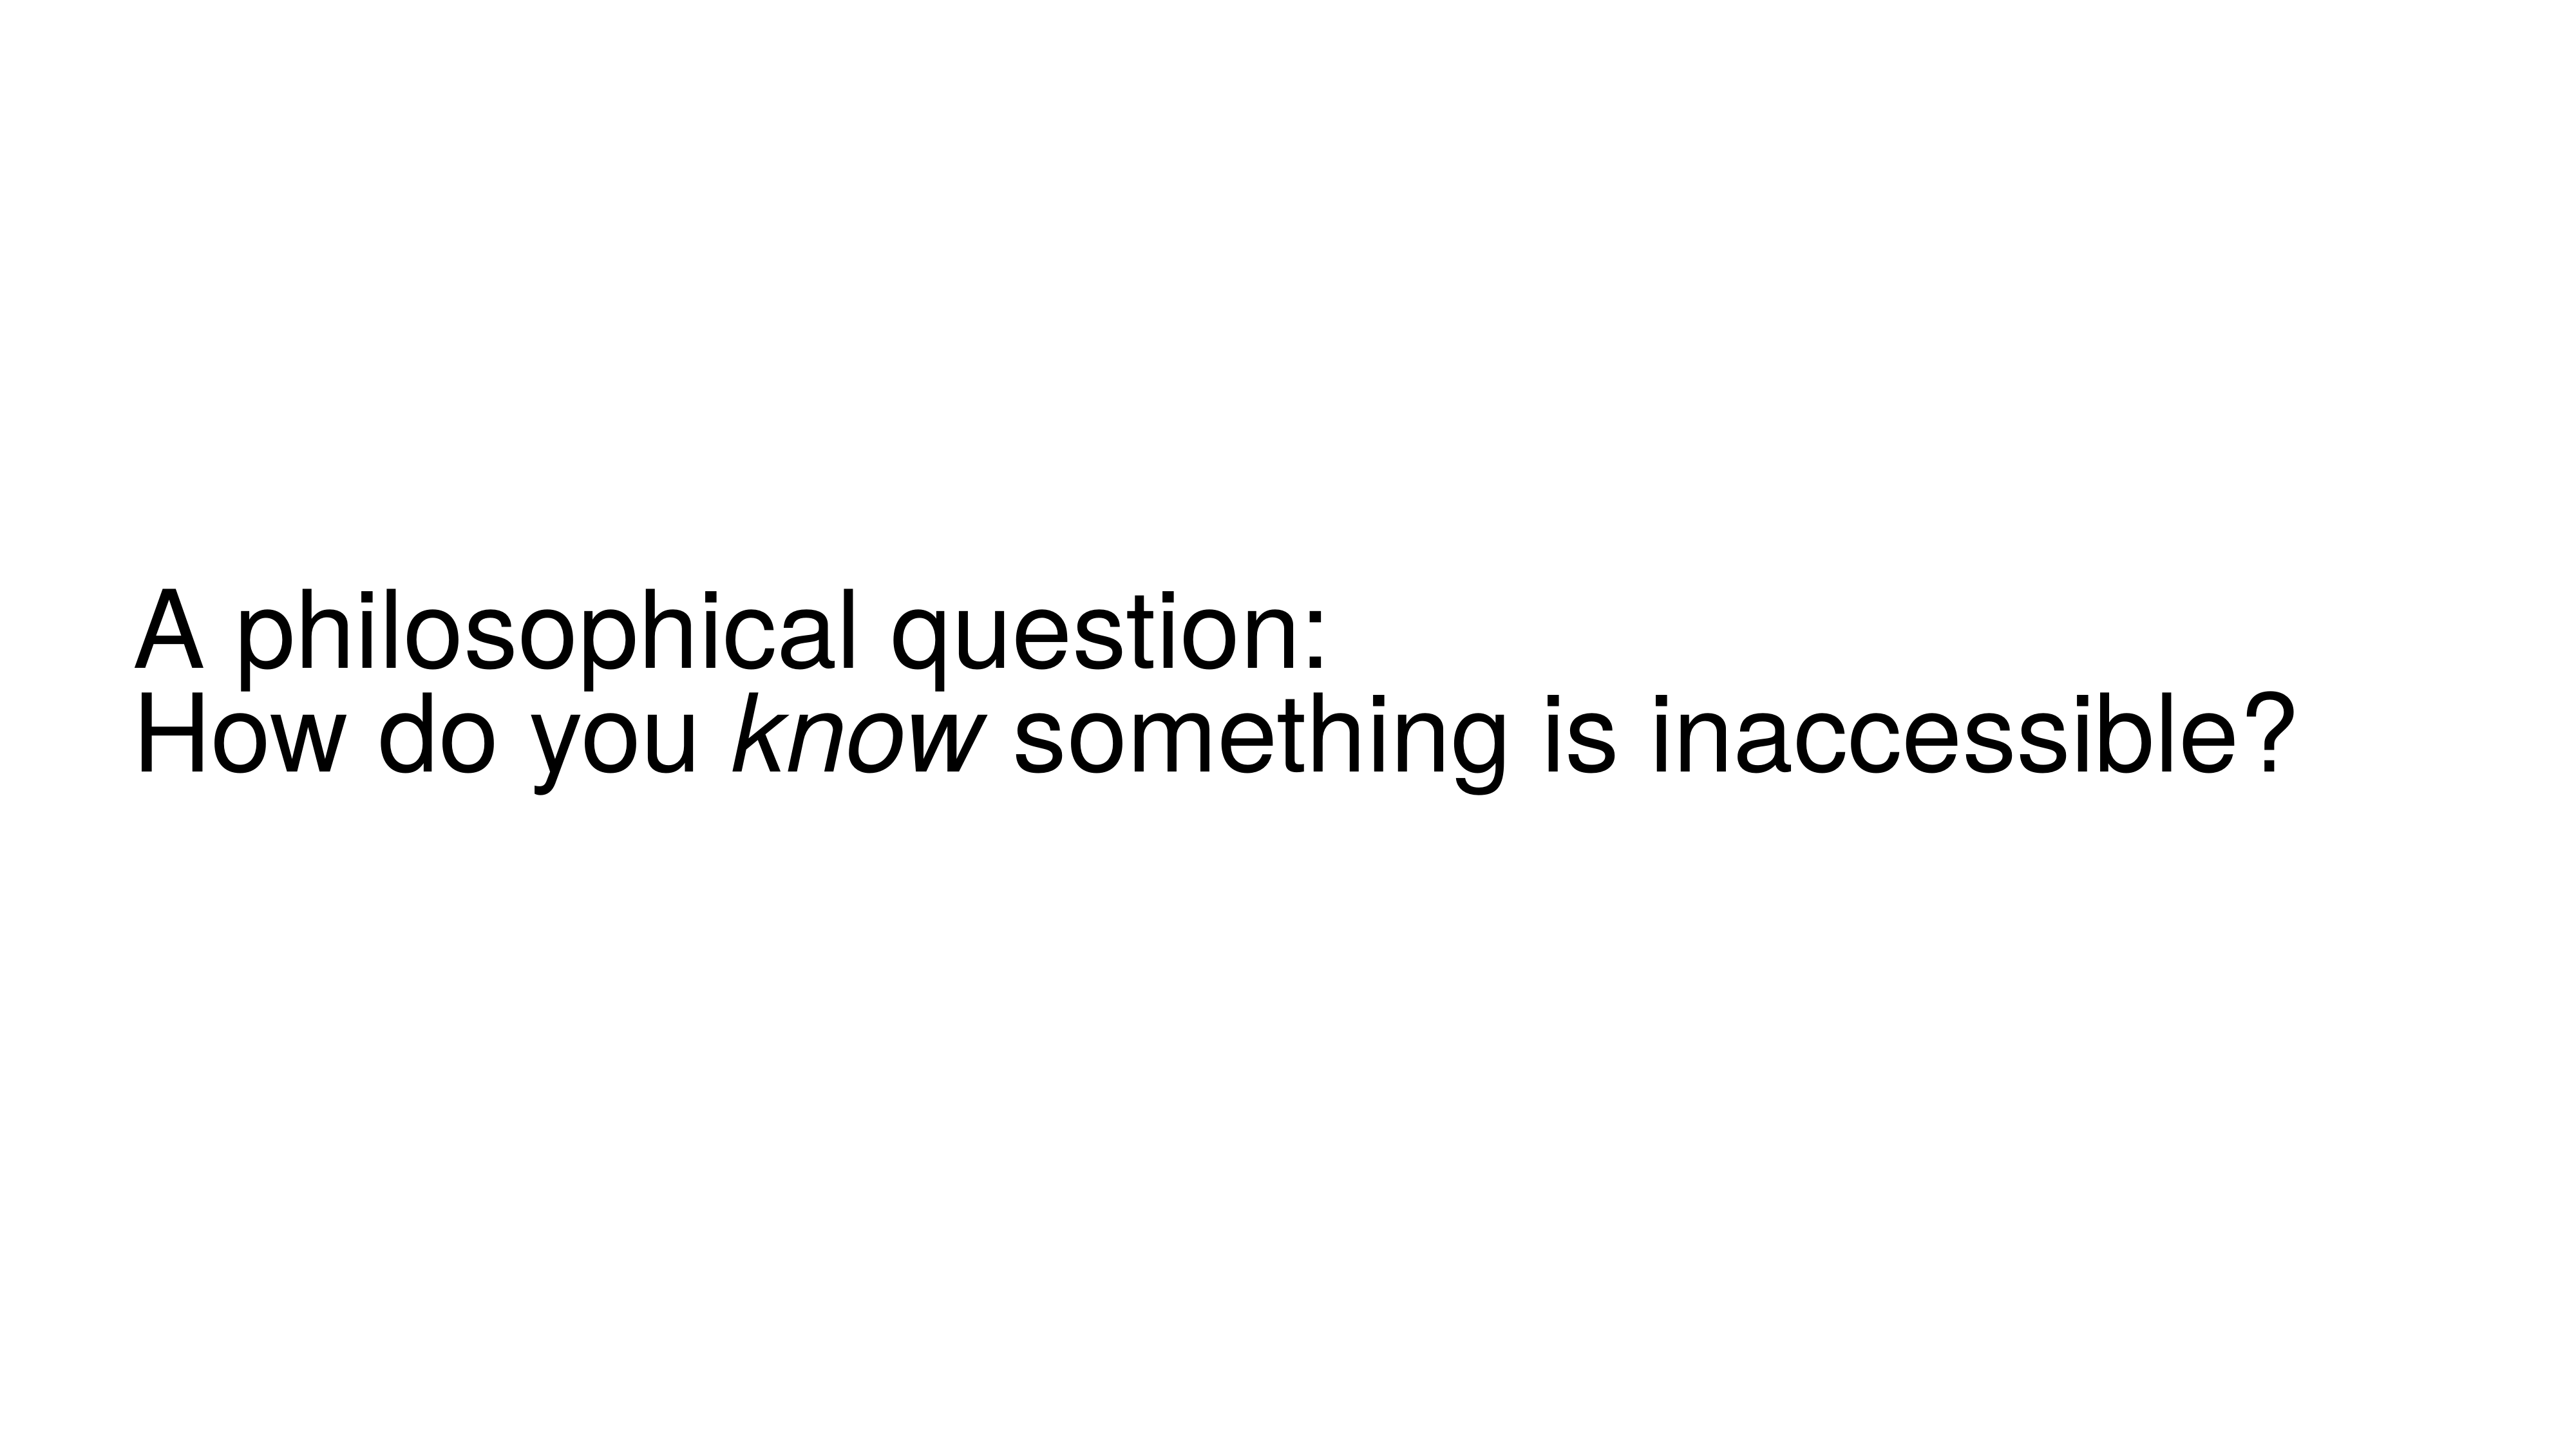

# A philosophical question: How do you know something is inaccessible?